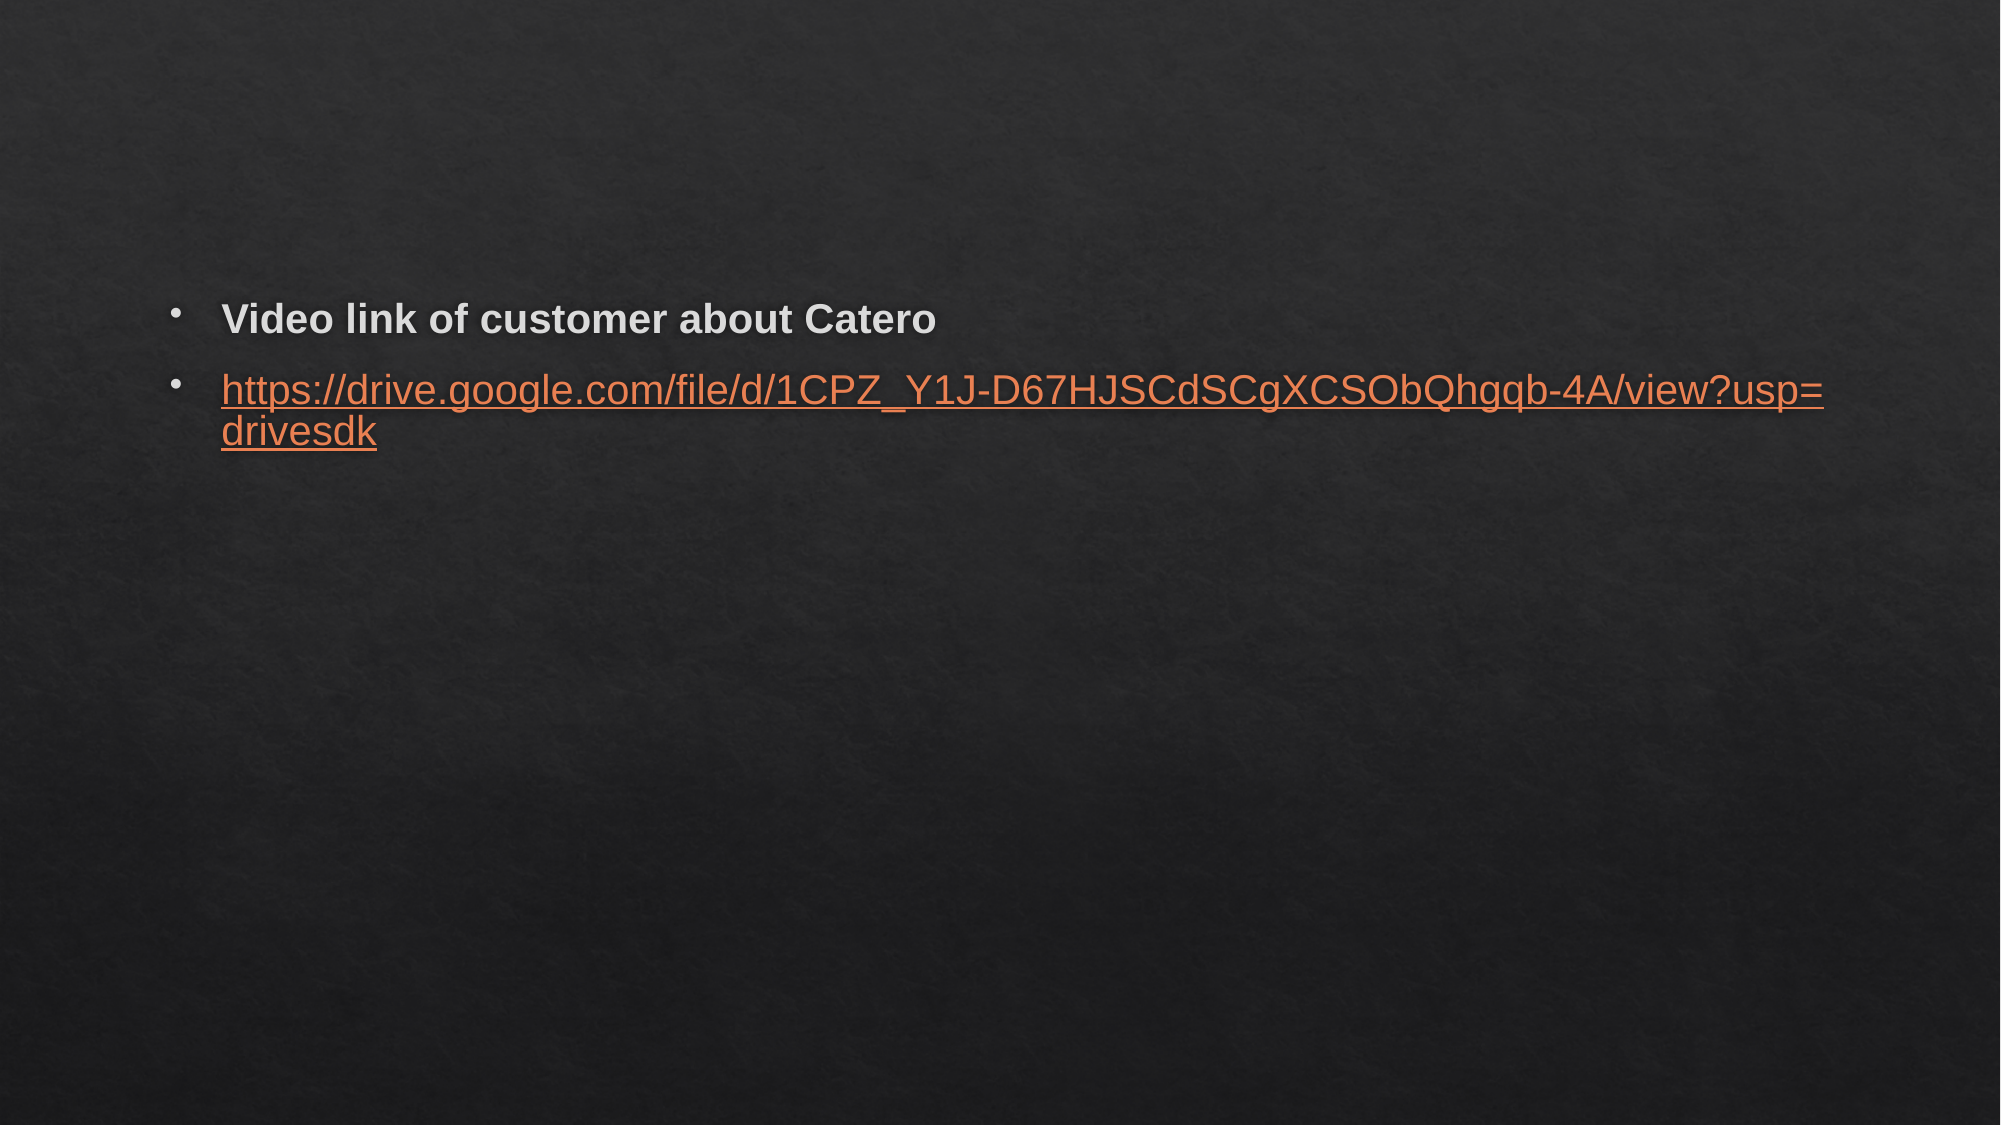

Video link of customer about Catero
https://drive.google.com/file/d/1CPZ_Y1J-D67HJSCdSCgXCSObQhgqb-4A/view?usp=drivesdk